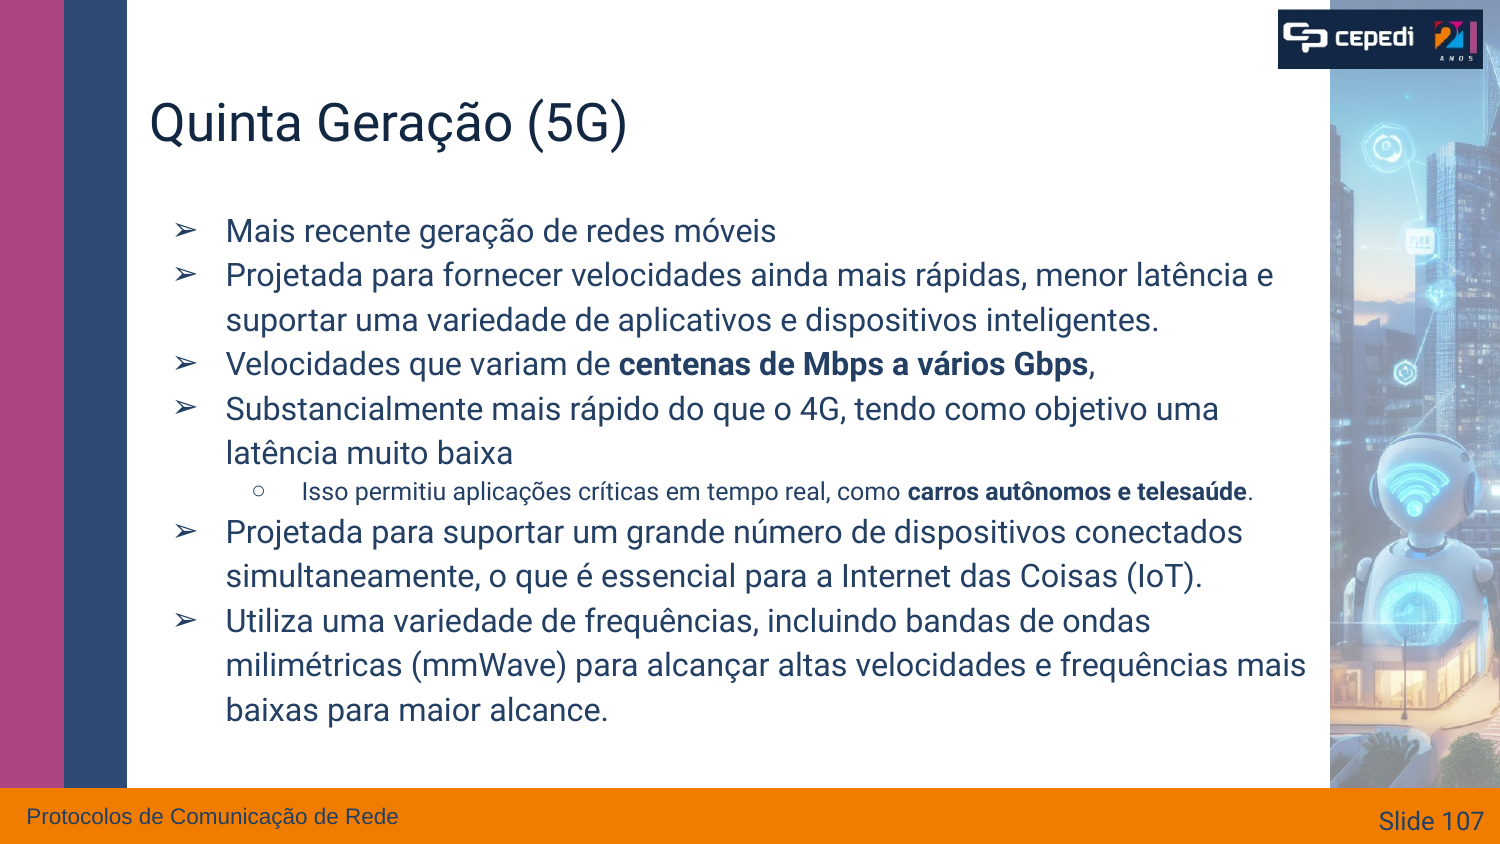

# Quinta Geração (5G)
Mais recente geração de redes móveis
Projetada para fornecer velocidades ainda mais rápidas, menor latência e suportar uma variedade de aplicativos e dispositivos inteligentes.
Velocidades que variam de centenas de Mbps a vários Gbps,
Substancialmente mais rápido do que o 4G, tendo como objetivo uma latência muito baixa
Isso permitiu aplicações críticas em tempo real, como carros autônomos e telesaúde.
Projetada para suportar um grande número de dispositivos conectados simultaneamente, o que é essencial para a Internet das Coisas (IoT).
Utiliza uma variedade de frequências, incluindo bandas de ondas milimétricas (mmWave) para alcançar altas velocidades e frequências mais baixas para maior alcance.
Protocolos de Comunicação de Rede
Slide 107